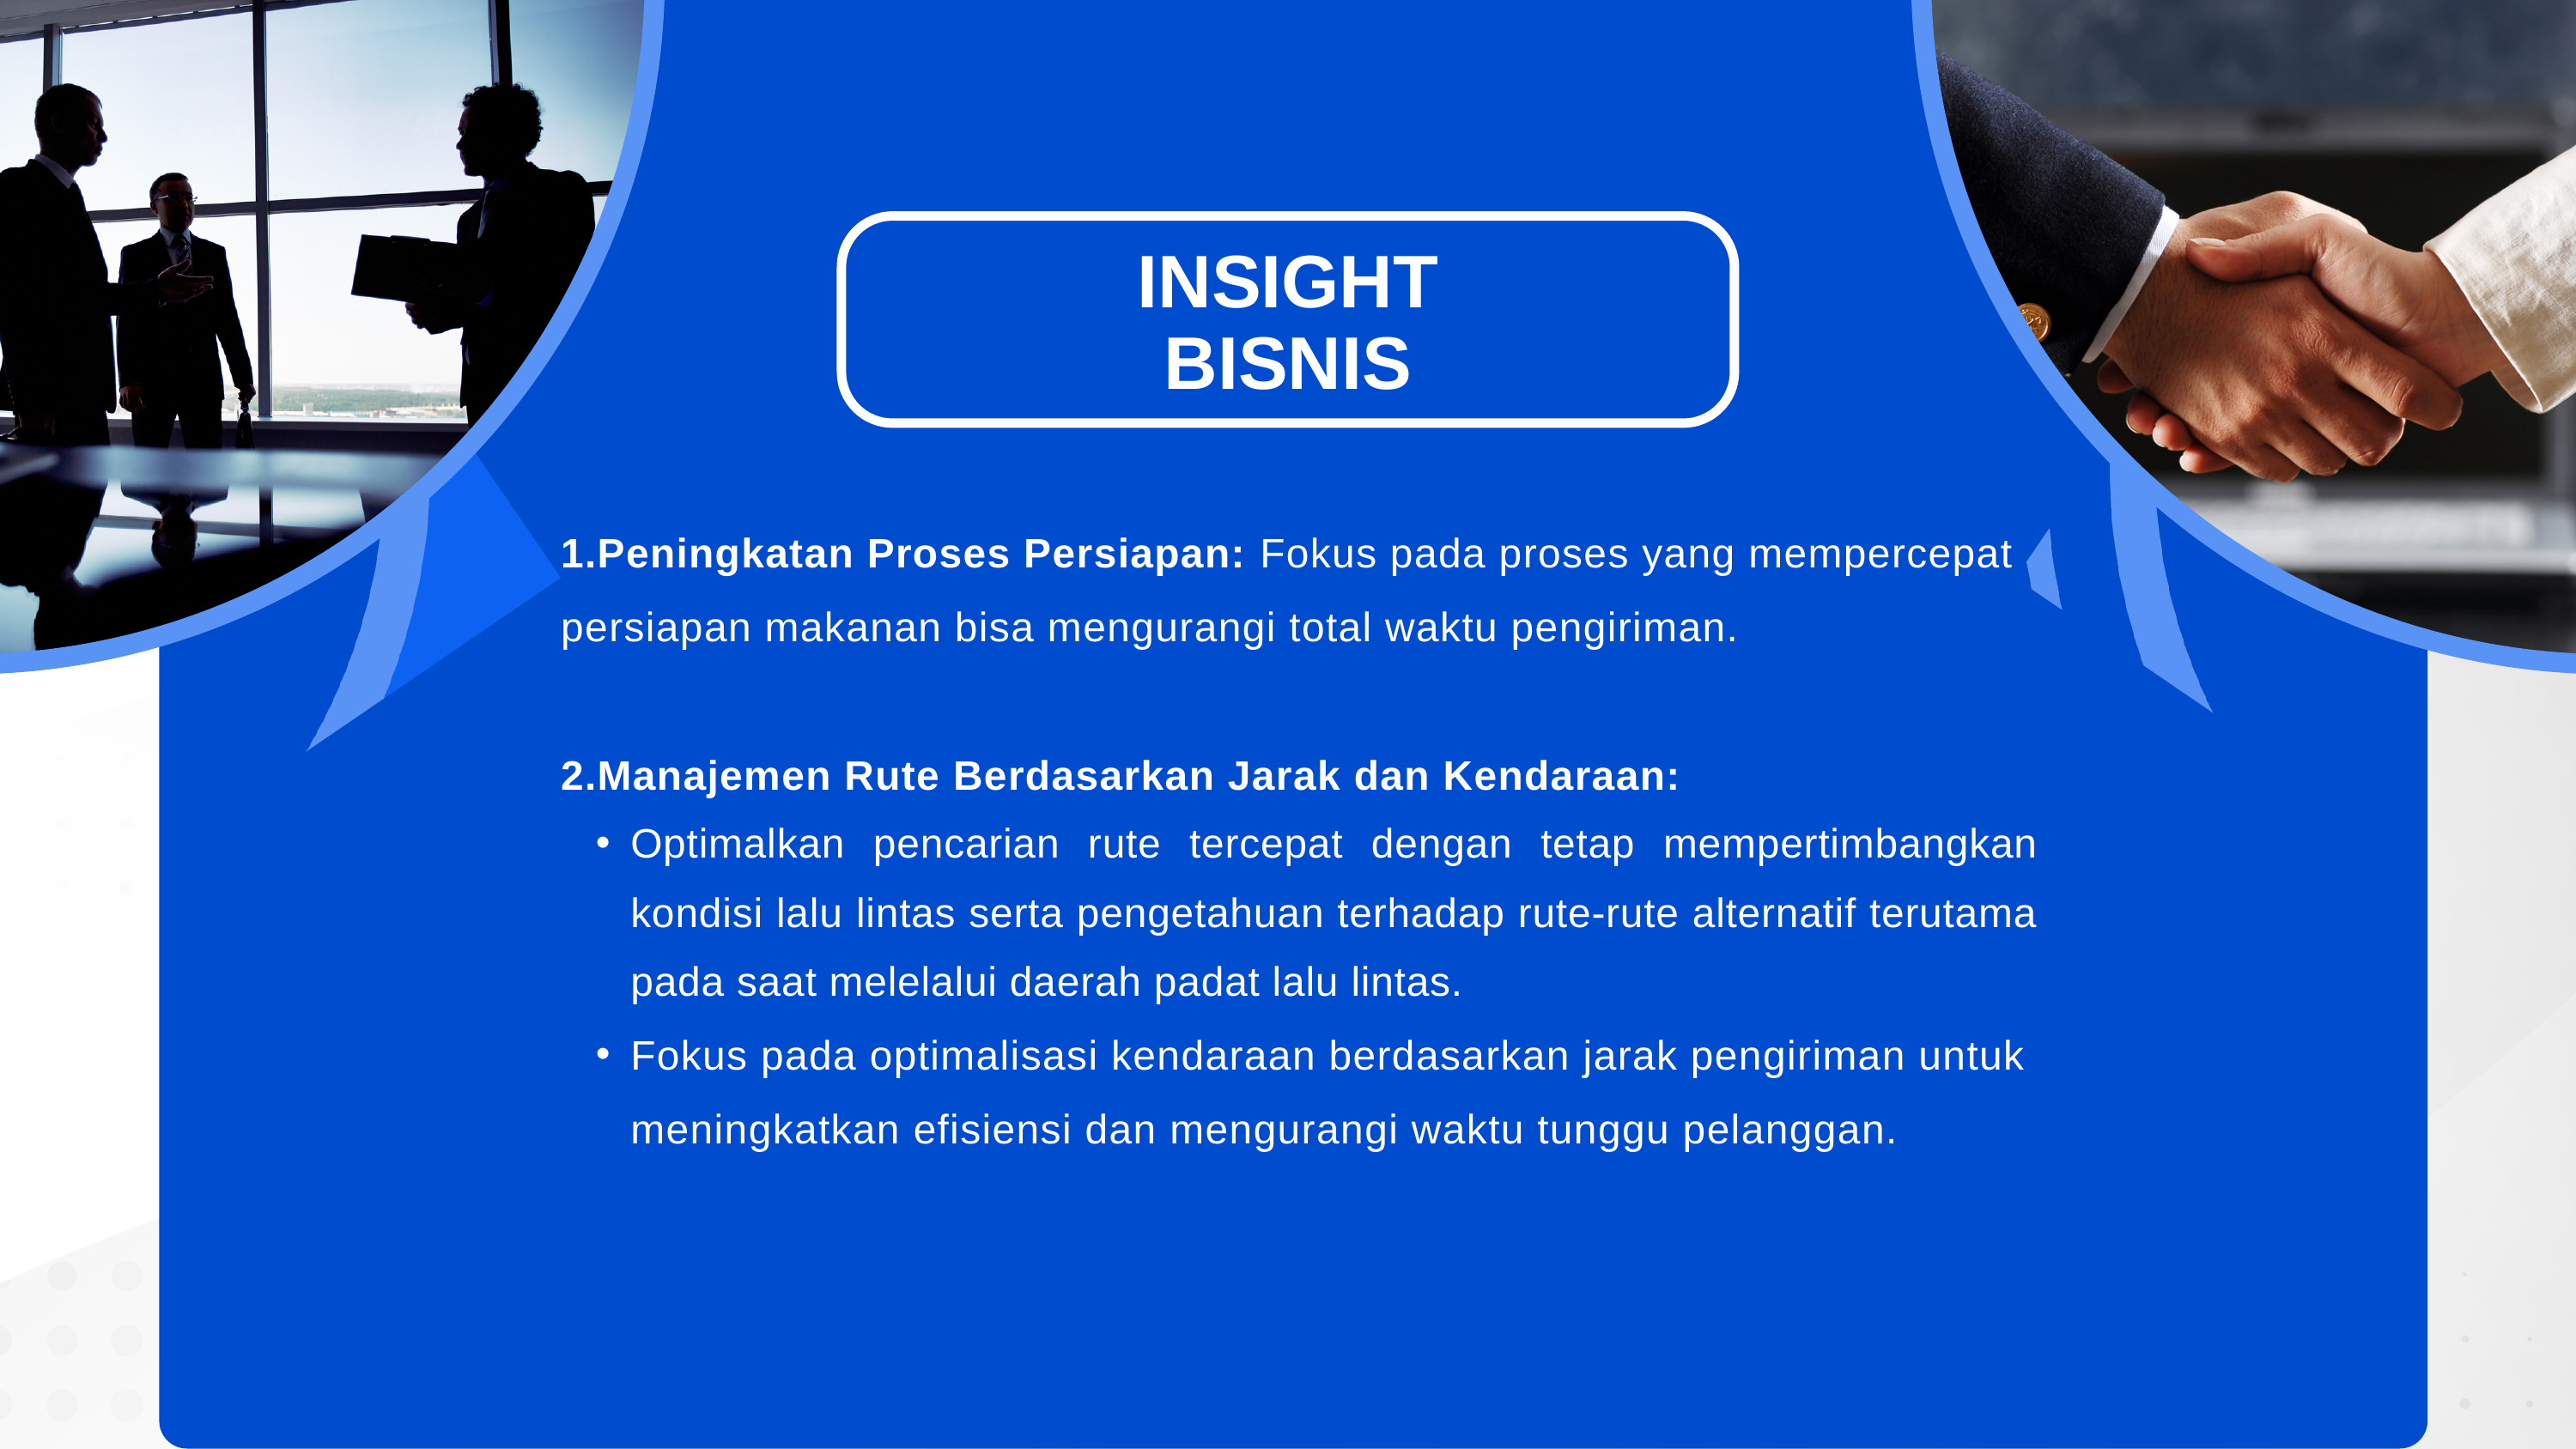

INSIGHT
BISNIS
1.Peningkatan Proses Persiapan: Fokus pada proses yang mempercepat persiapan makanan bisa mengurangi total waktu pengiriman.

2.Manajemen Rute Berdasarkan Jarak dan Kendaraan:
Optimalkan pencarian rute tercepat dengan tetap mempertimbangkan kondisi lalu lintas serta pengetahuan terhadap rute-rute alternatif terutama pada saat melelalui daerah padat lalu lintas.
Fokus pada optimalisasi kendaraan berdasarkan jarak pengiriman untuk meningkatkan efisiensi dan mengurangi waktu tunggu pelanggan.